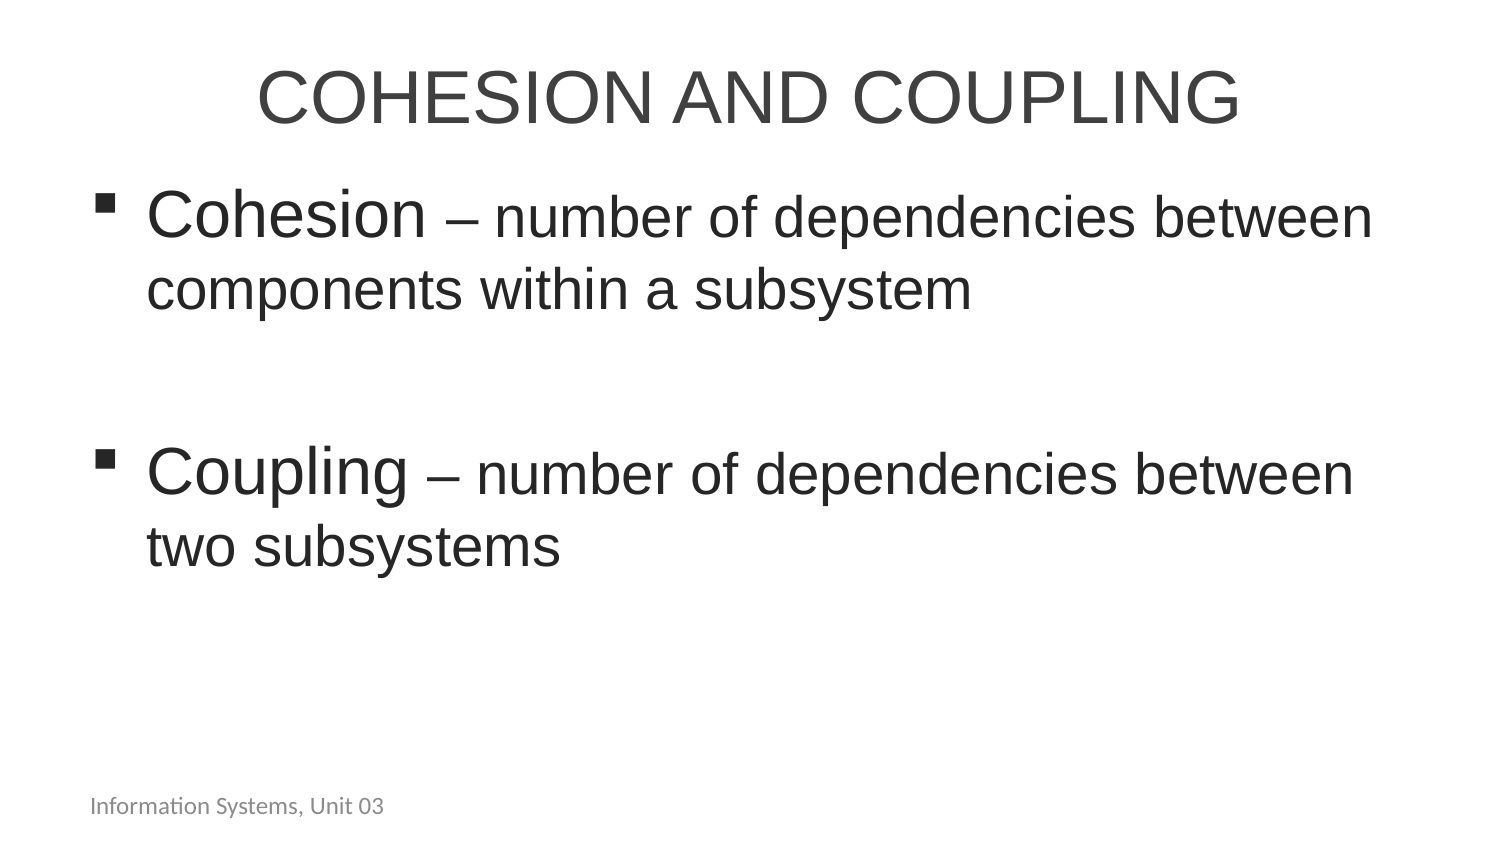

# Cohesion and coupling
Cohesion – number of dependencies between components within a subsystem

Coupling – number of dependencies between two subsystems
Information Systems, Unit 03
112